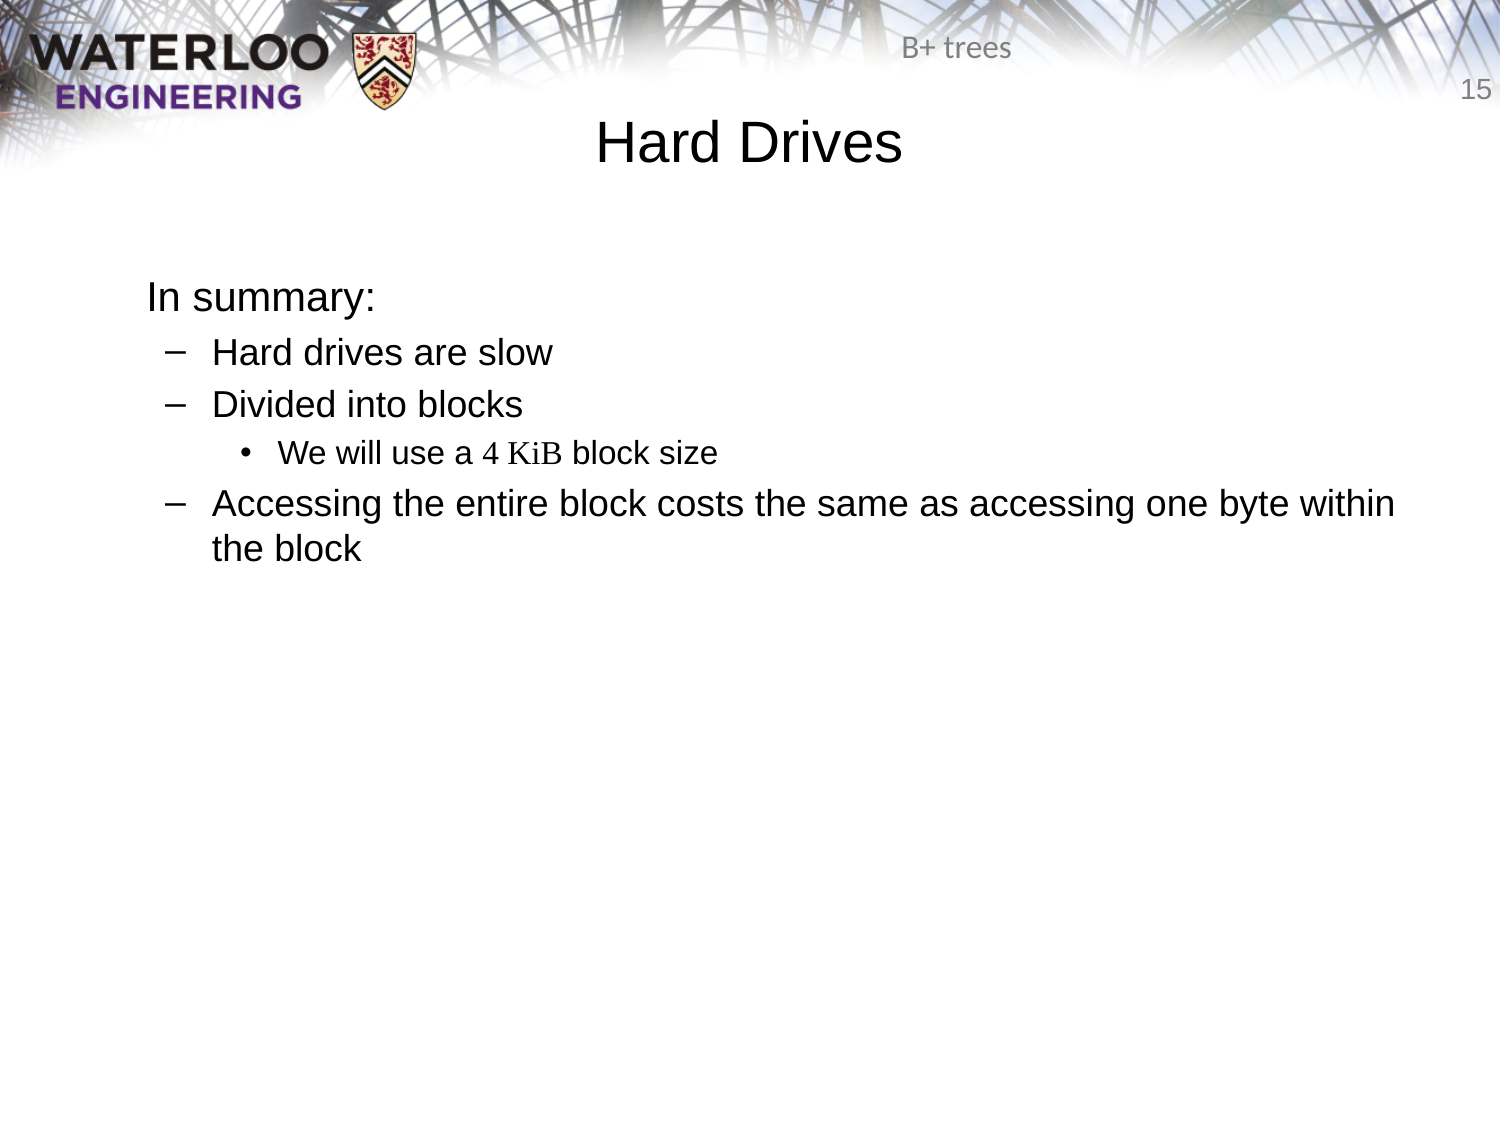

# Hard Drives
	In summary:
Hard drives are slow
Divided into blocks
We will use a 4 KiB block size
Accessing the entire block costs the same as accessing one byte within the block